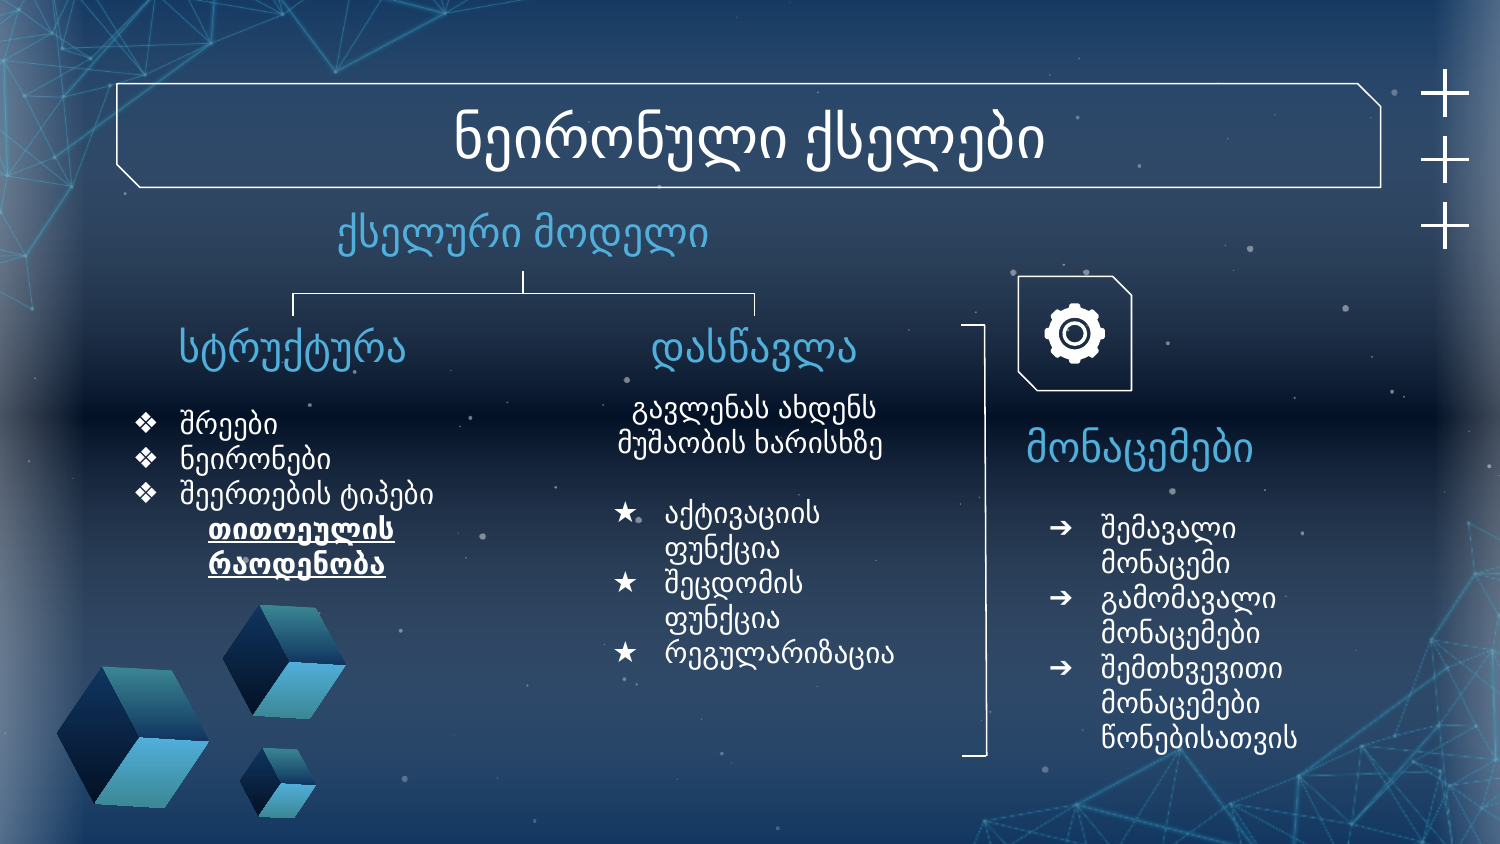

# ნეირონული ქსელები
Ქქსელური მოდელი

სტრუქტურა
დასწავლა
გავლენას ახდენს მუშაობის ხარისხზე

აქტივაციის ფუნქცია
შეცდომის ფუნქცია
რეგულარიზაცია
შრეები
ნეირონები
შეერთების ტიპები
თითოეულის
რაოდენობა
მონაცემები

შემავალი  მონაცემი
გამომავალი მონაცემები
შემთხვევითი მონაცემები წონებისათვის